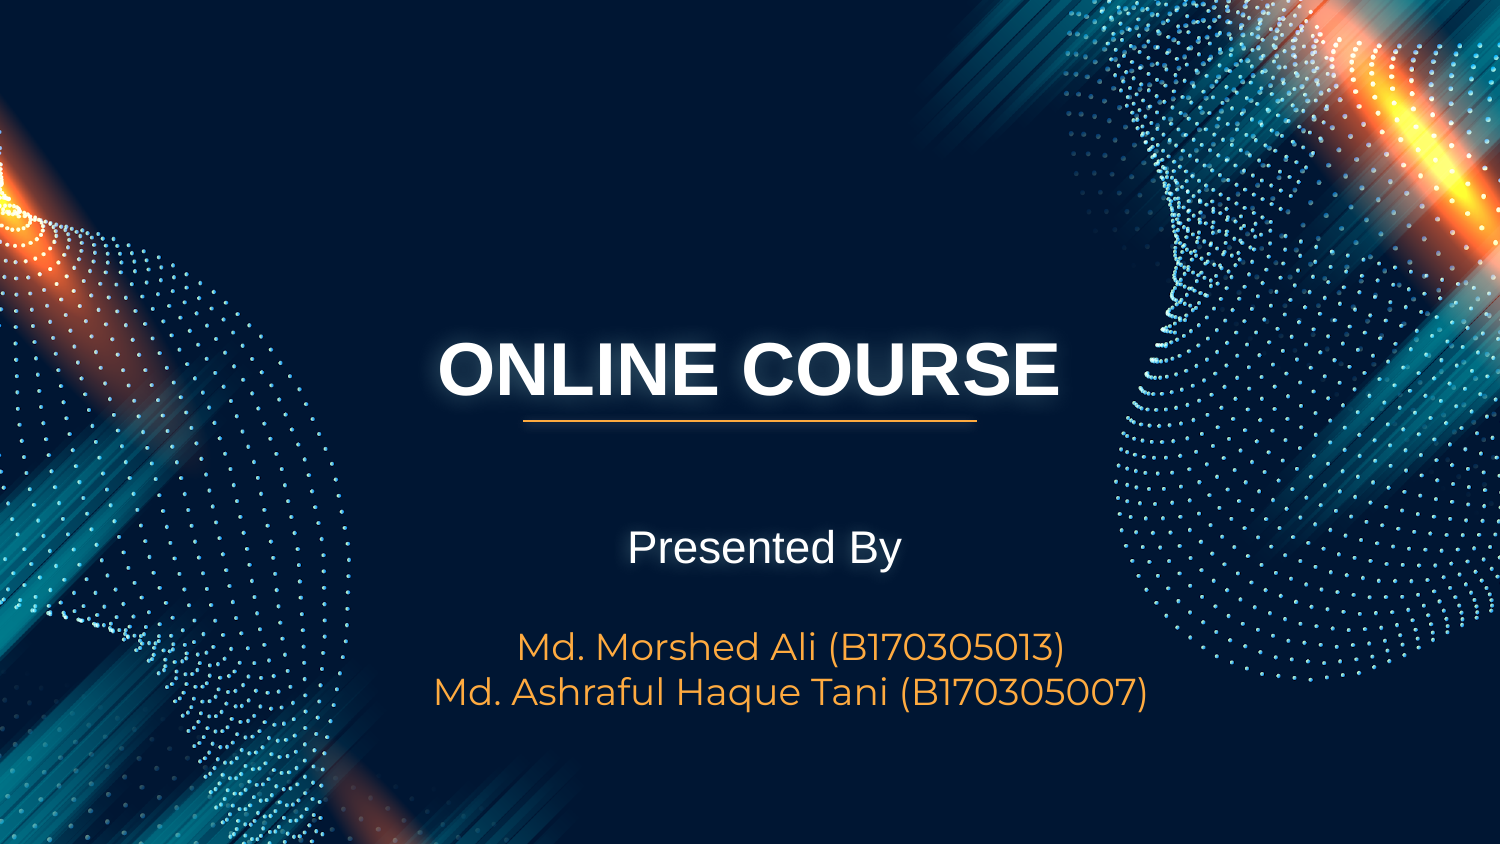

# ONLINE COURSE
Presented By
Md. Morshed Ali (B170305013)
Md. Ashraful Haque Tani (B170305007)